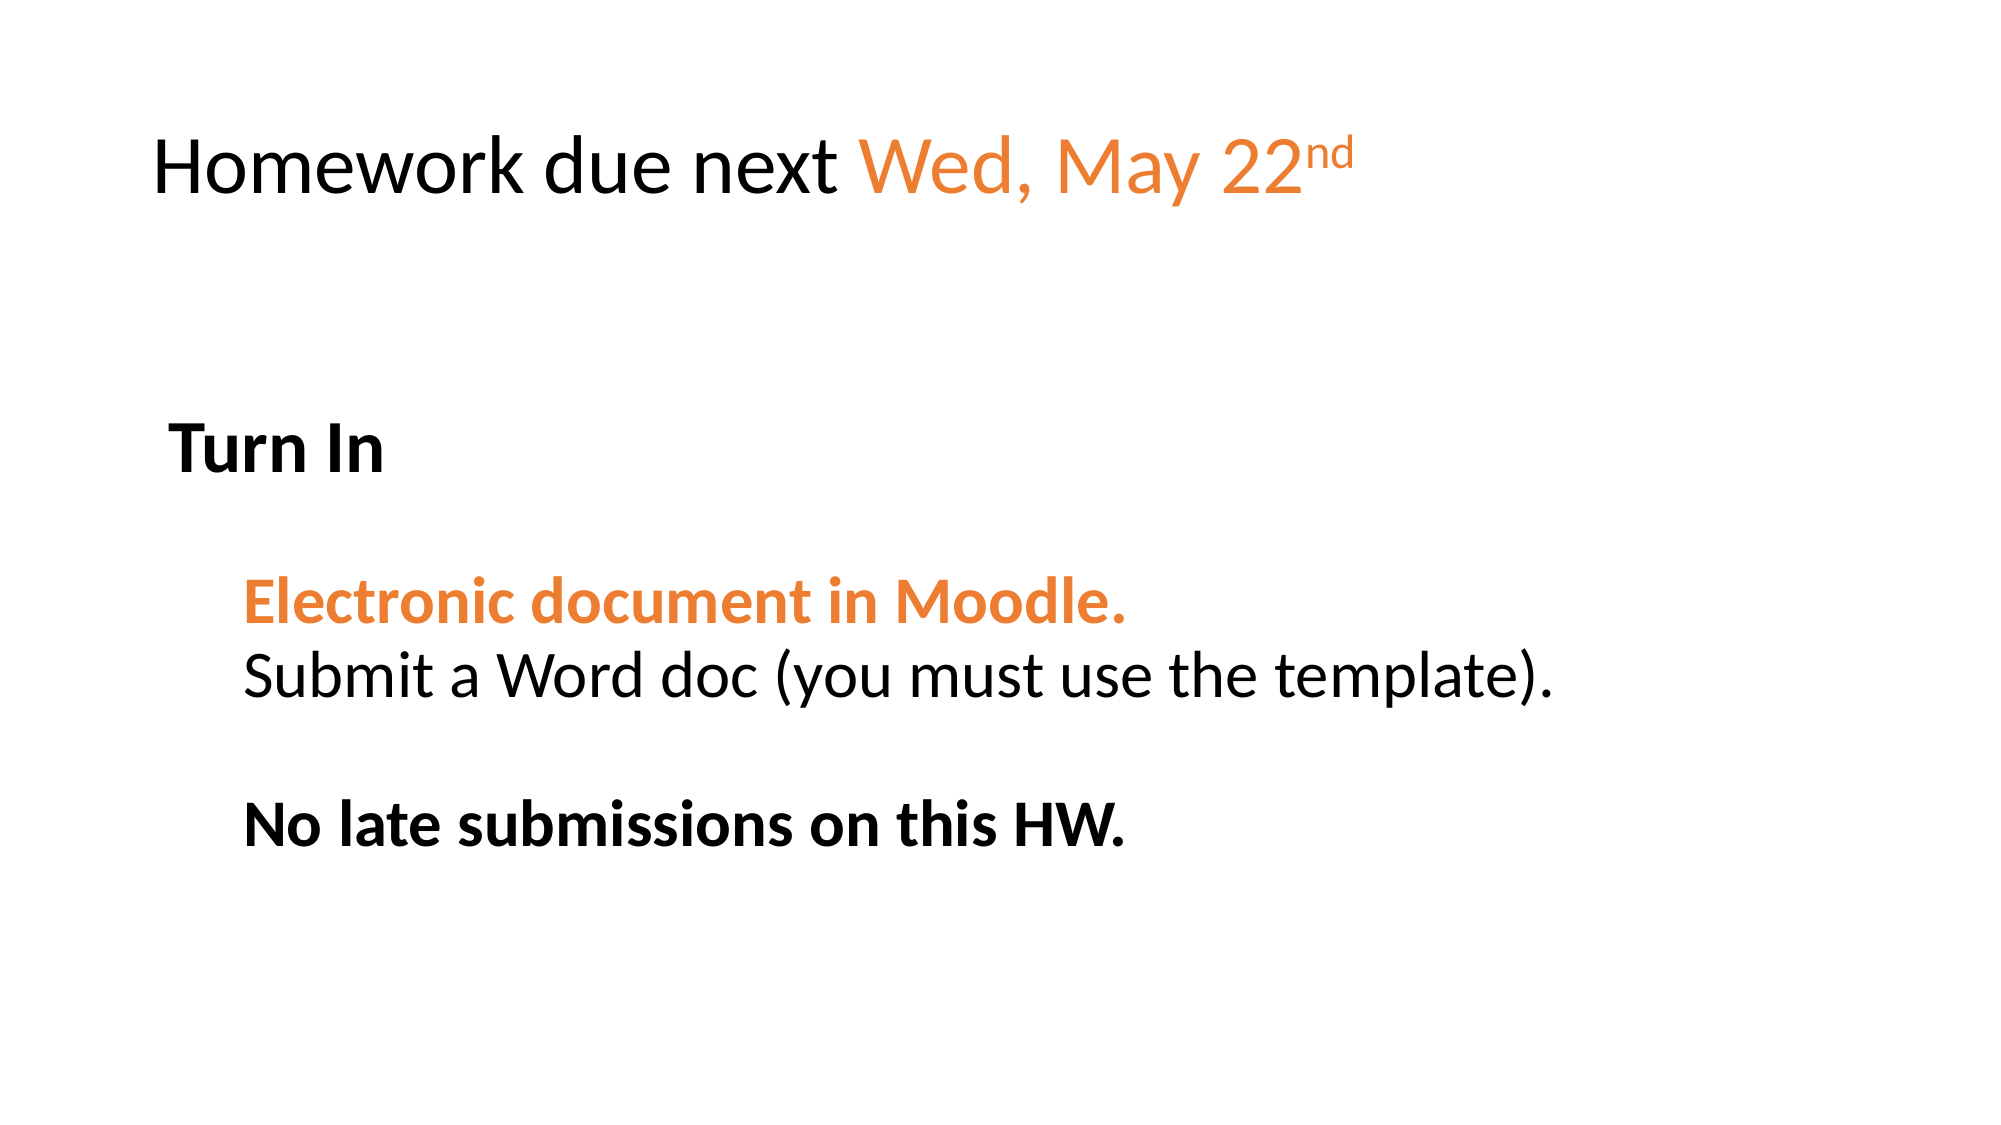

# Homework due next Wed, May 22nd
Turn In

Electronic document in Moodle.
Submit a Word doc (you must use the template).

No late submissions on this HW.